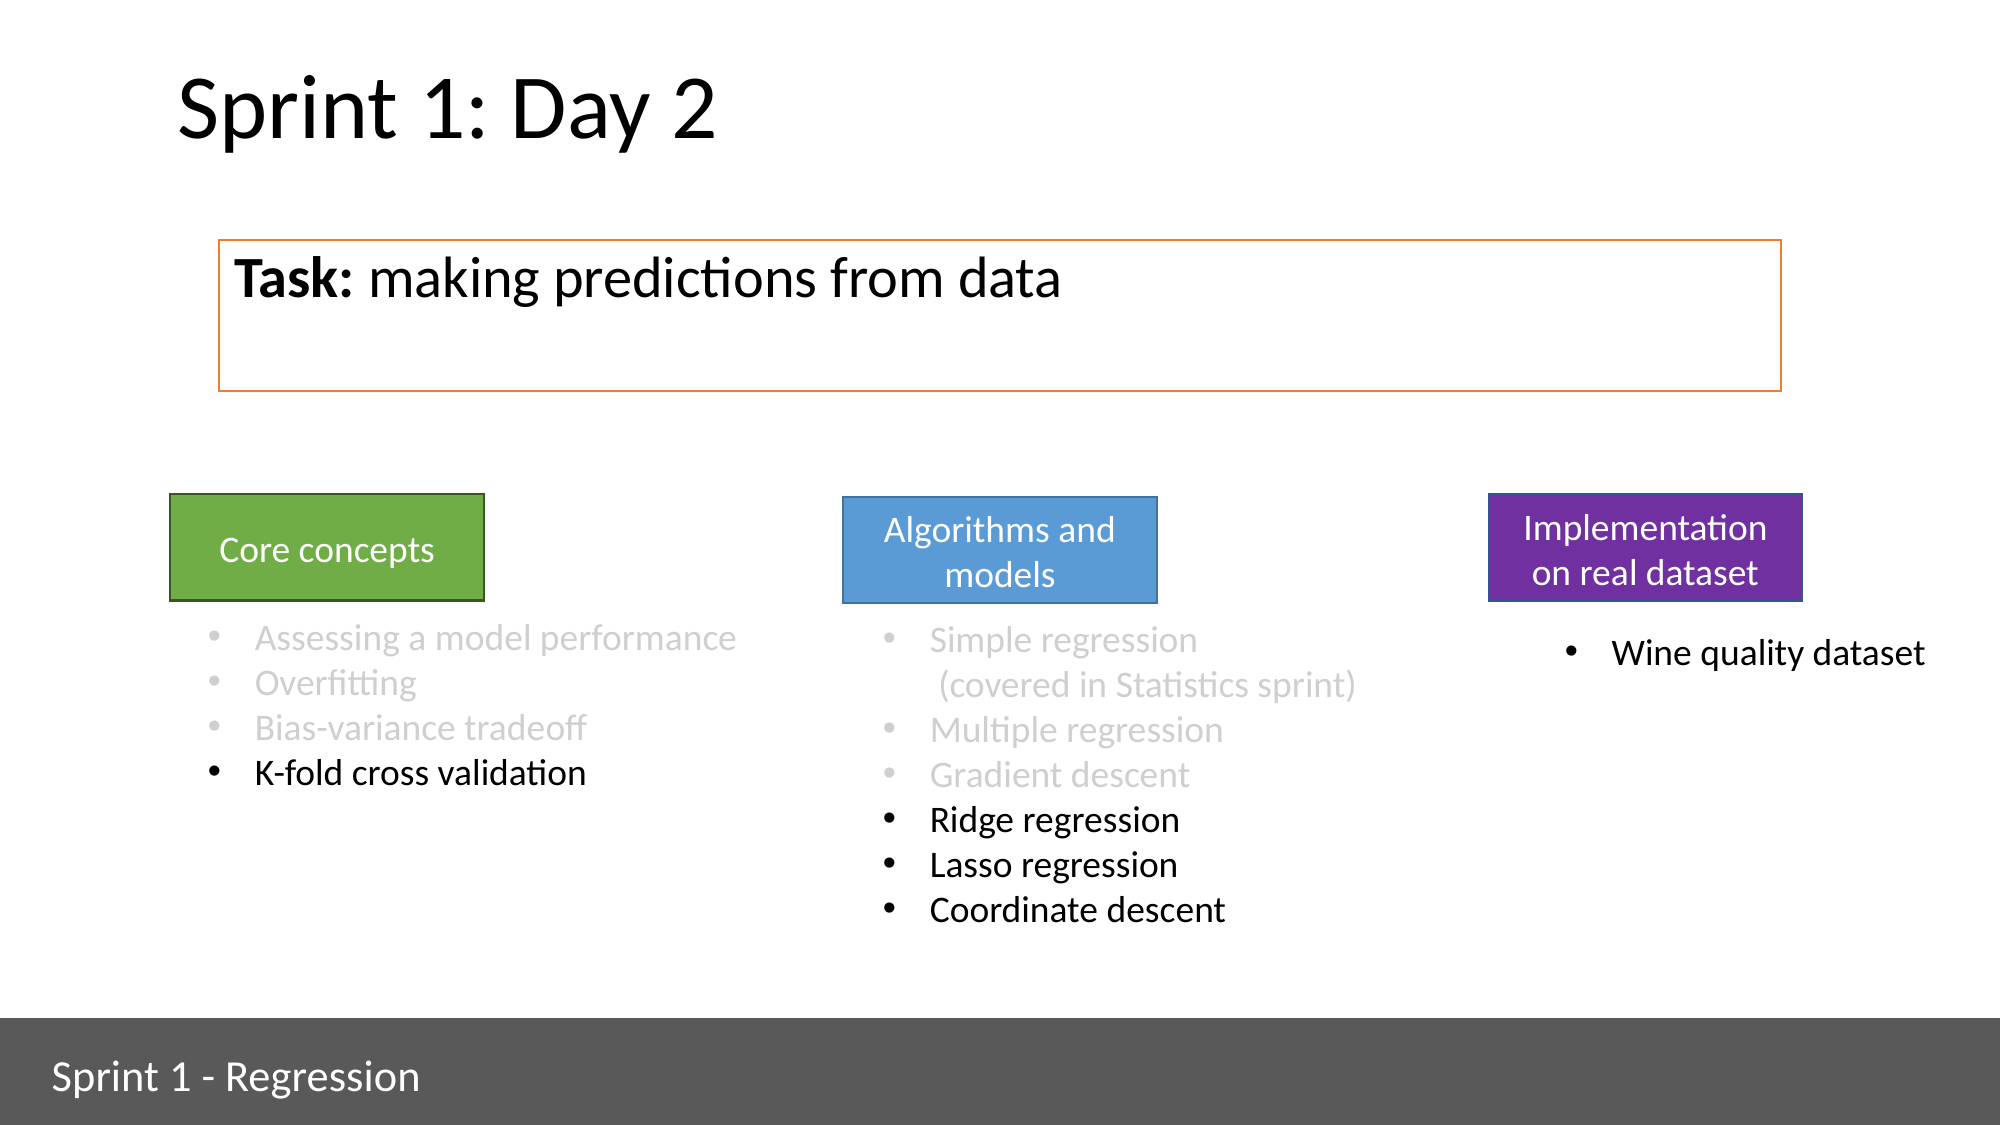

# Sprint 1: Day 2
Task: making predictions from data
Core concepts
Implementation on real dataset
Algorithms and models
Assessing a model performance
Overfitting
Bias-variance tradeoff
K-fold cross validation
Simple regression
 (covered in Statistics sprint)
Multiple regression
Gradient descent
Ridge regression
Lasso regression
Coordinate descent

Wine quality dataset

Sprint 1 - Regression